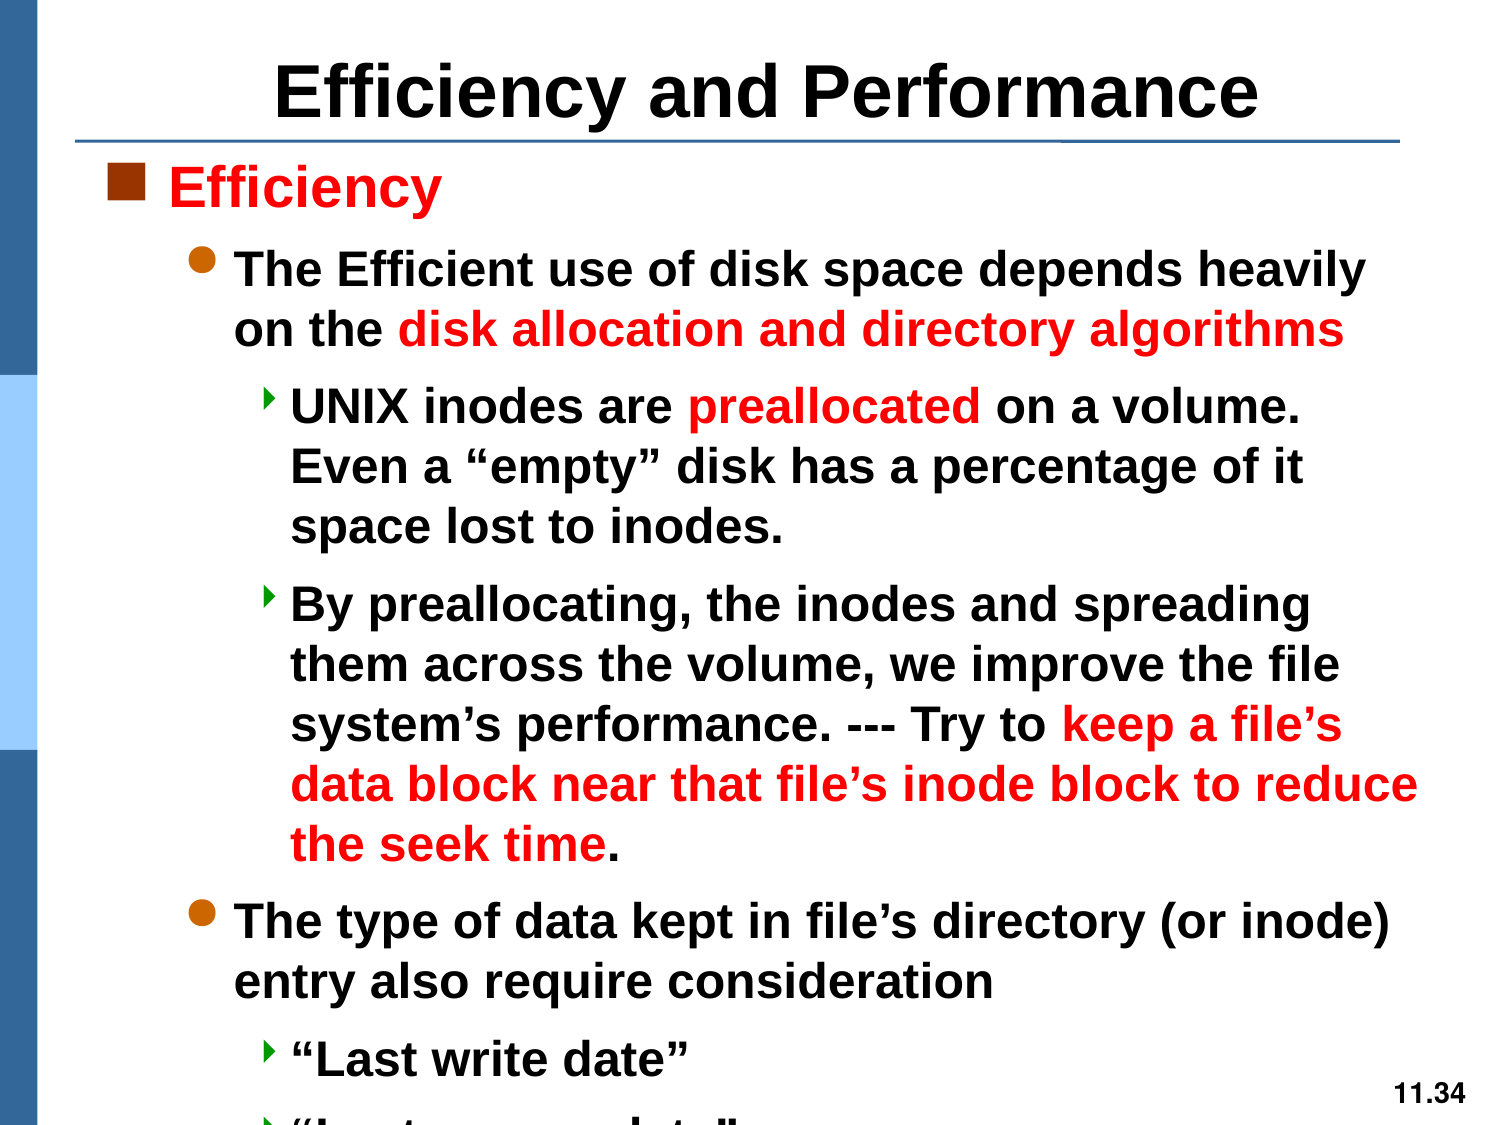

# Efficiency and Performance
Efficiency
The Efficient use of disk space depends heavily on the disk allocation and directory algorithms
UNIX inodes are preallocated on a volume. Even a “empty” disk has a percentage of it space lost to inodes.
By preallocating, the inodes and spreading them across the volume, we improve the file system’s performance. --- Try to keep a file’s data block near that file’s inode block to reduce the seek time.
The type of data kept in file’s directory (or inode) entry also require consideration
“Last write date”
“Last access date”